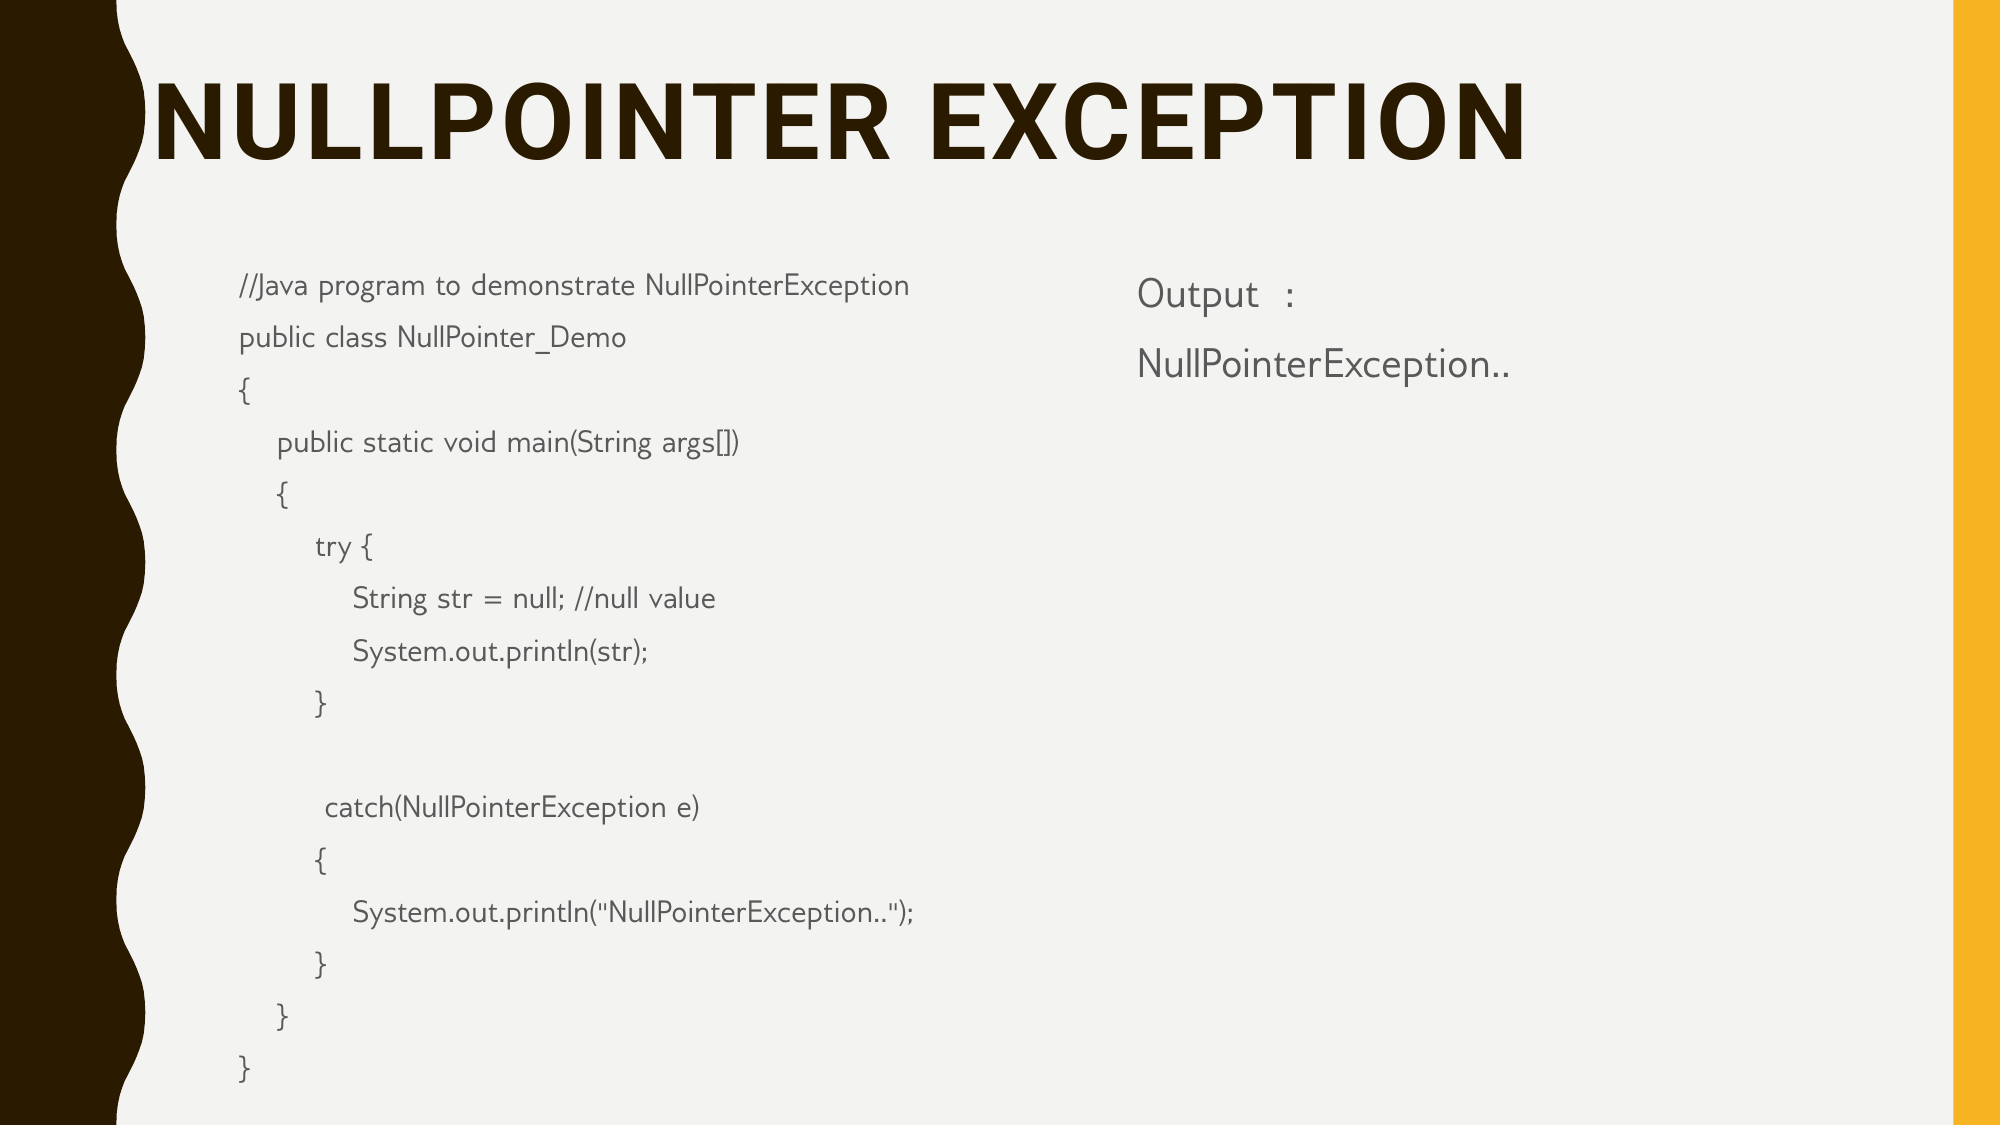

# NullPointer Exception
//Java program to demonstrate NullPointerException
public class NullPointer_Demo
{
    public static void main(String args[])
    {
        try {
            String str = null; //null value
            System.out.println(str);
        }

         catch(NullPointerException e)
        {
            System.out.println("NullPointerException..");
        }
    }
}
Output  :
NullPointerException..